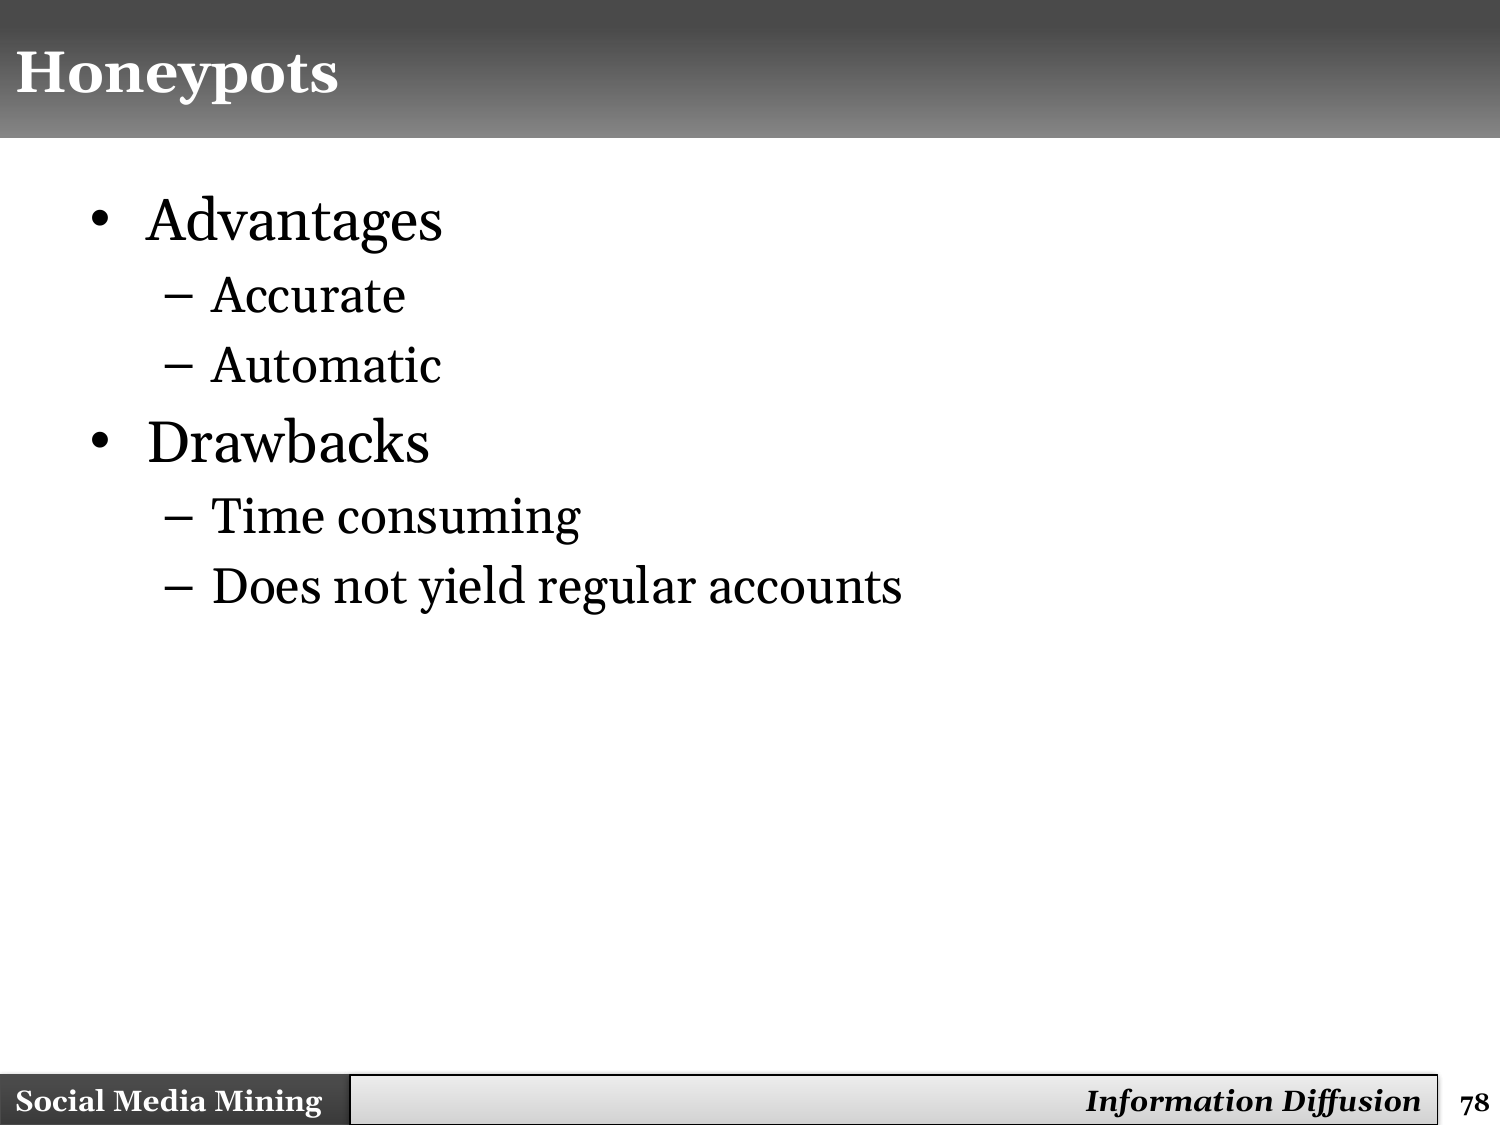

# Honeypots
Advantages
Accurate
Automatic
Drawbacks
Time consuming
Does not yield regular accounts